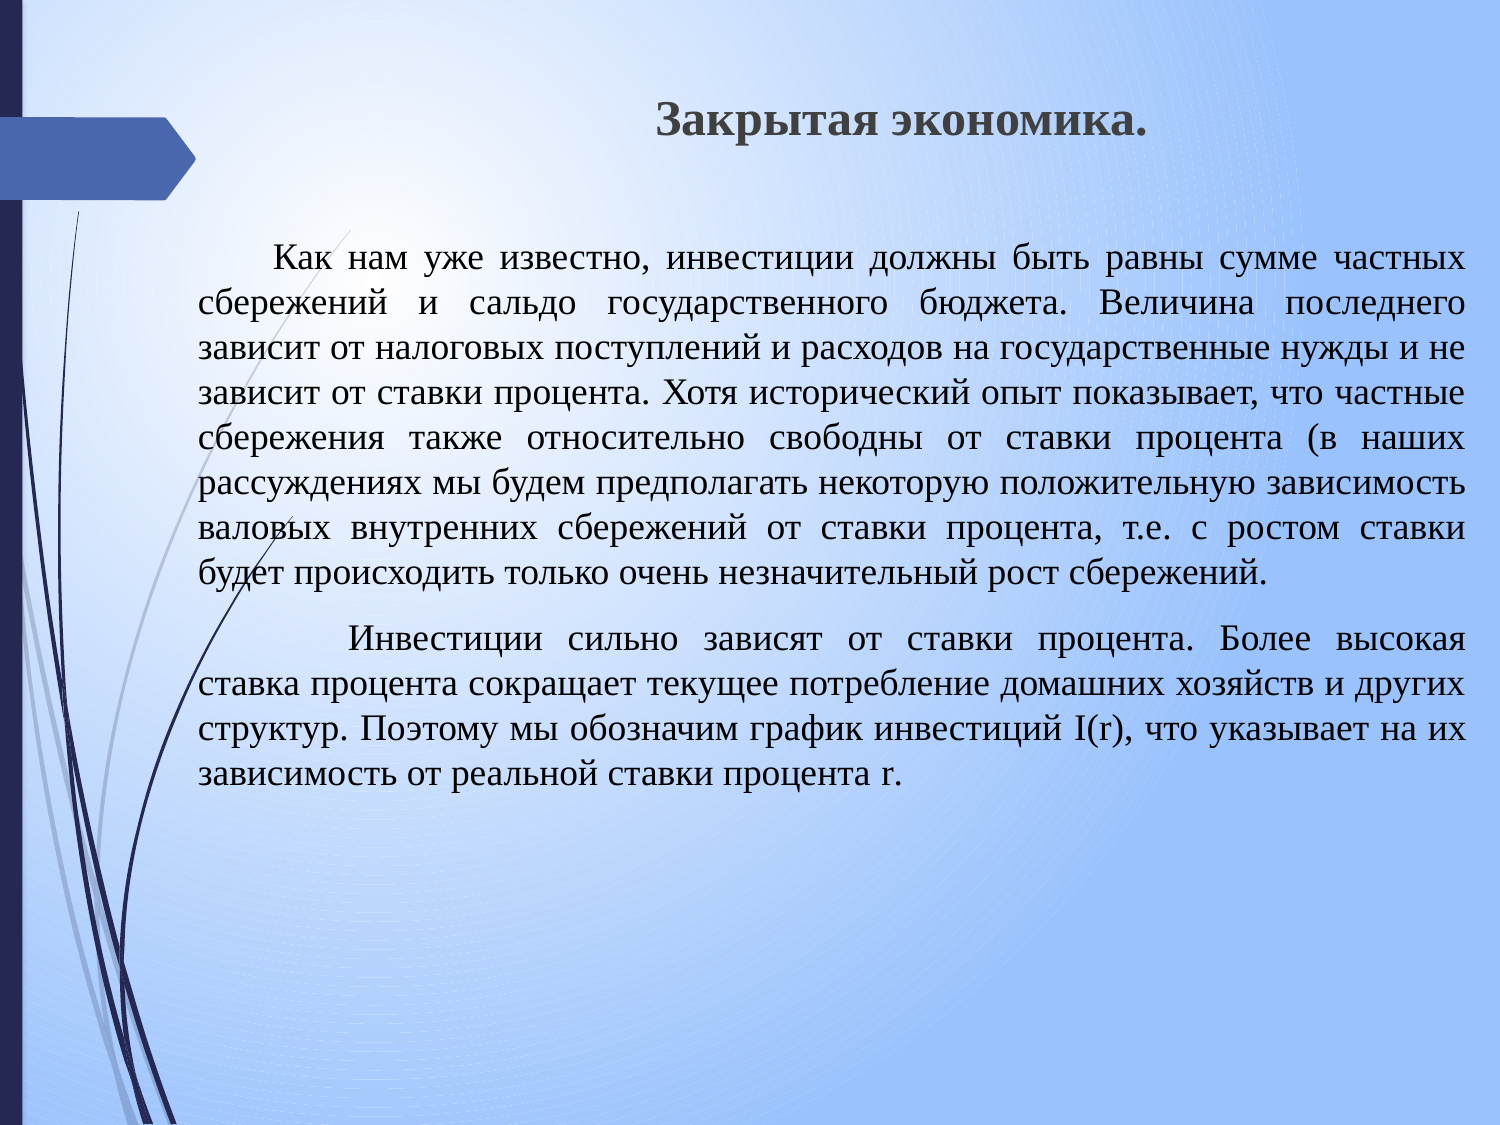

Закрытая экономика.

Как нам уже известно, инвестиции должны быть равны сумме частных сбережений и сальдо государственного бюджета. Величина последнего зависит от налоговых поступлений и расходов на государственные нужды и не зависит от ставки процента. Хотя исторический опыт показывает, что частные сбережения также относительно свободны от ставки процента (в наших рассуждениях мы будем предполагать некоторую положительную зависимость валовых внутренних сбережений от ставки процента, т.е. с ростом ставки будет происходить только очень незначительный рост сбережений.
	Инвестиции сильно зависят от ставки процента. Более высокая ставка процента сокращает текущее потребление домашних хозяйств и других структур. Поэтому мы обозначим график инвестиций I(r), что указывает на их зависимость от реальной ставки процента r.